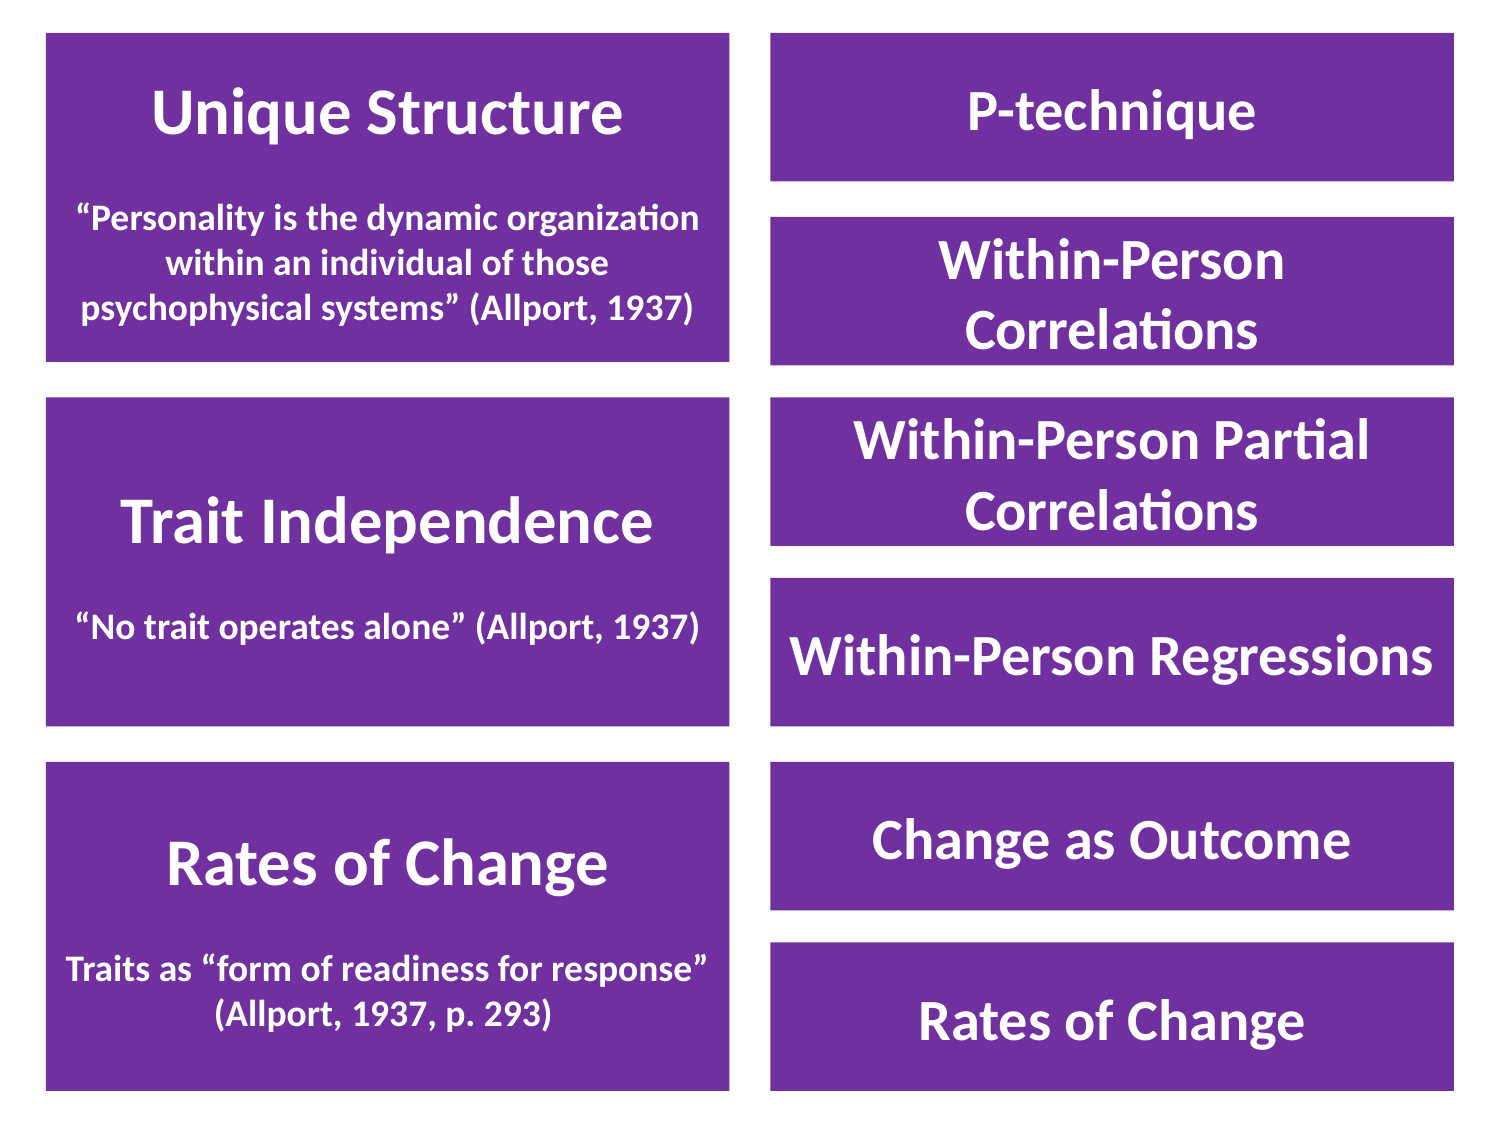

Unique Structure

“Personality is the dynamic organization within an individual of those psychophysical systems” (Allport, 1937)
P-technique
Within-Person Correlations
Trait Independence

“No trait operates alone” (Allport, 1937)
Within-Person Partial Correlations
Within-Person Regressions
Rates of Change

Traits as “form of readiness for response” (Allport, 1937, p. 293)
Change as Outcome
Rates of Change